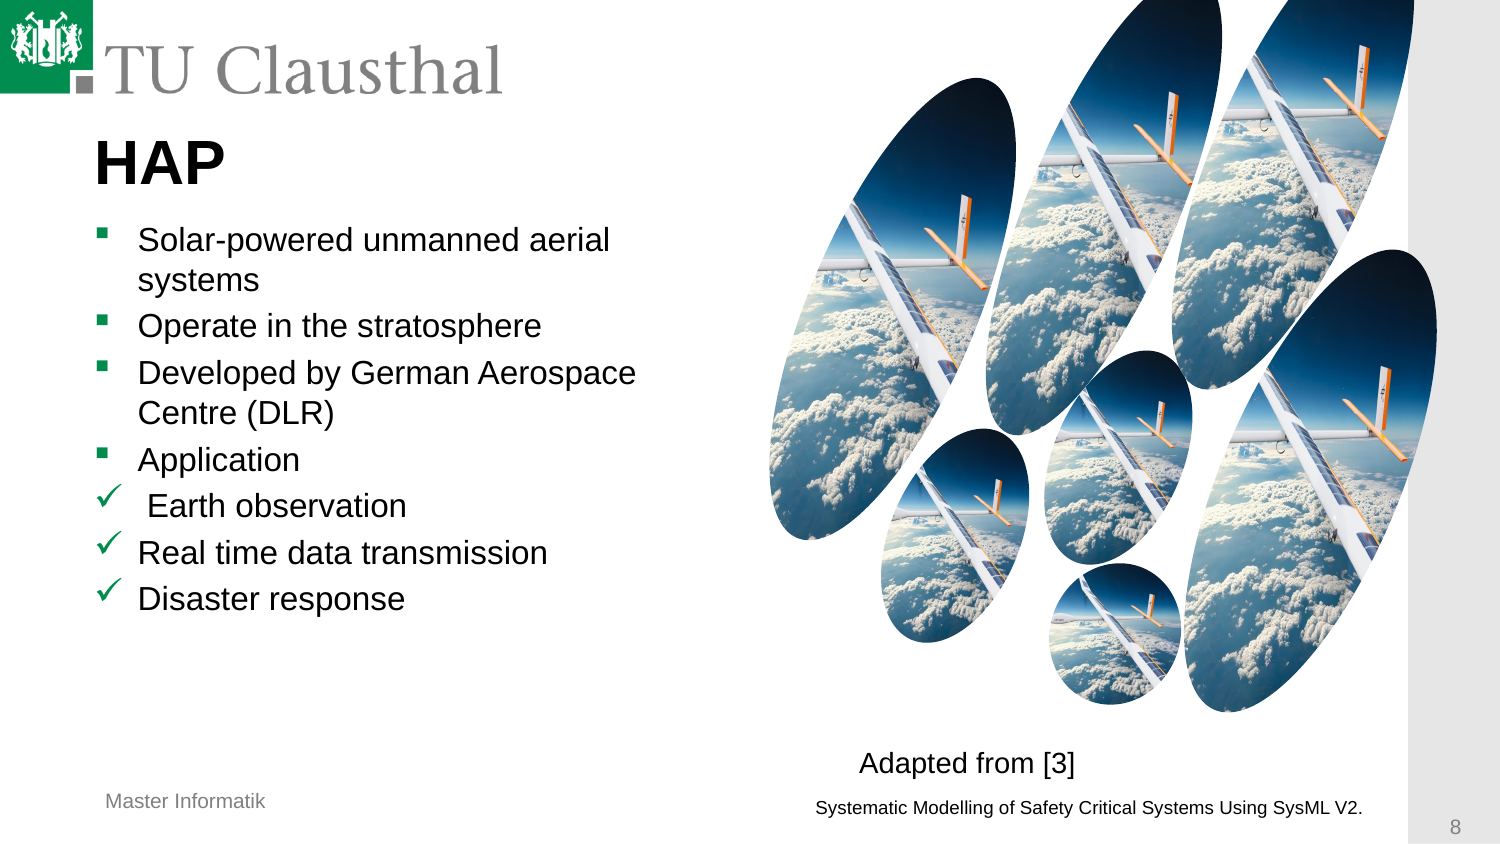

# HAP
Solar-powered unmanned aerial systems
Operate in the stratosphere
Developed by German Aerospace Centre (DLR)
Application
 Earth observation
Real time data transmission
Disaster response
Adapted from [3]